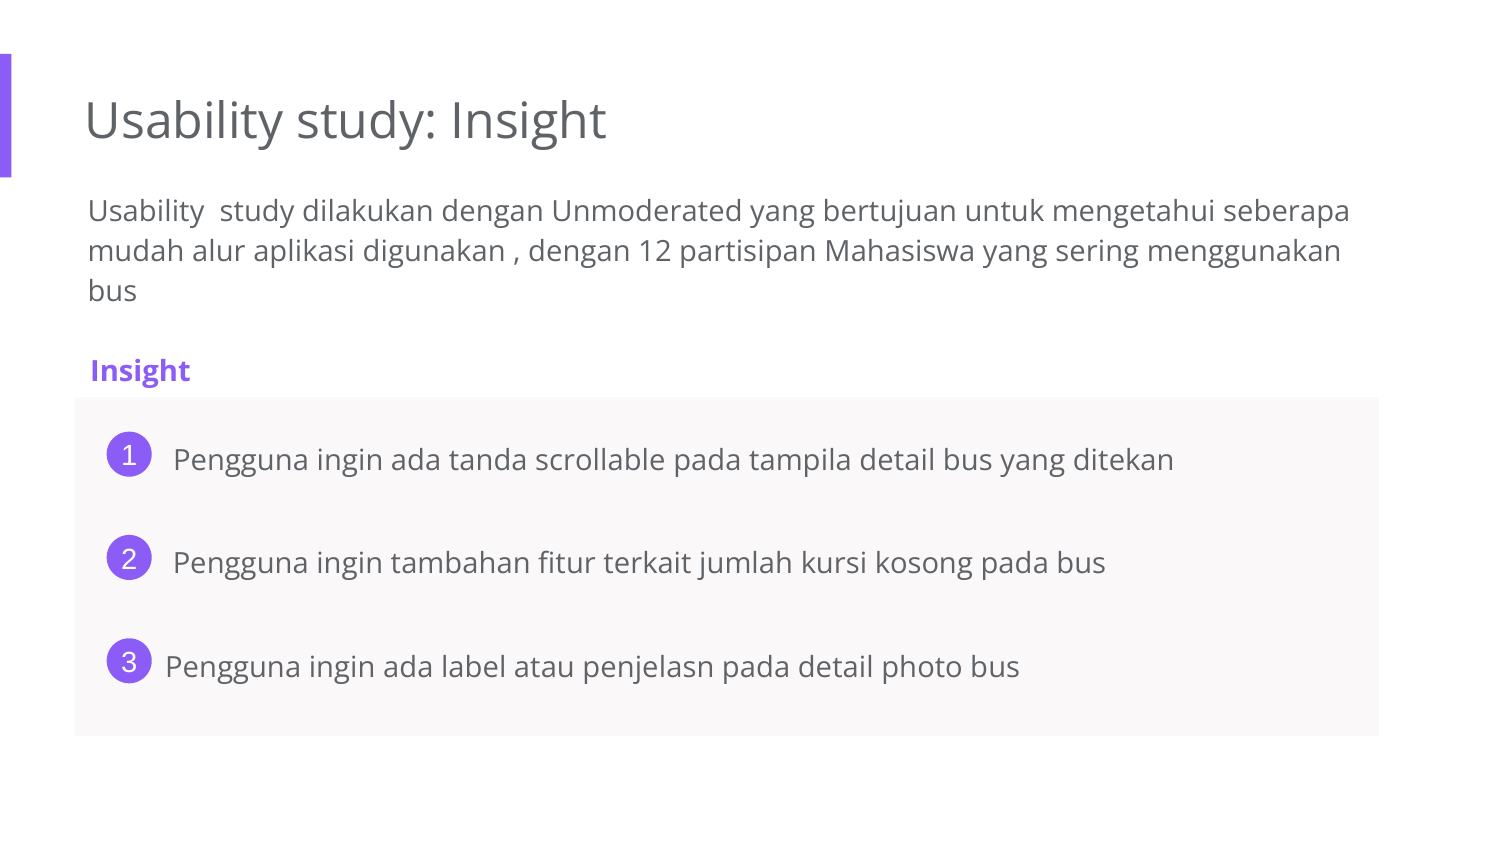

Usability study: Insight
Usability  study dilakukan dengan Unmoderated yang bertujuan untuk mengetahui seberapa mudah alur aplikasi digunakan , dengan 12 partisipan Mahasiswa yang sering menggunakan bus
Insight

Pengguna ingin ada tanda scrollable pada tampila detail bus yang ditekan
1
Pengguna ingin tambahan fitur terkait jumlah kursi kosong pada bus
2
Pengguna ingin ada label atau penjelasn pada detail photo bus
3